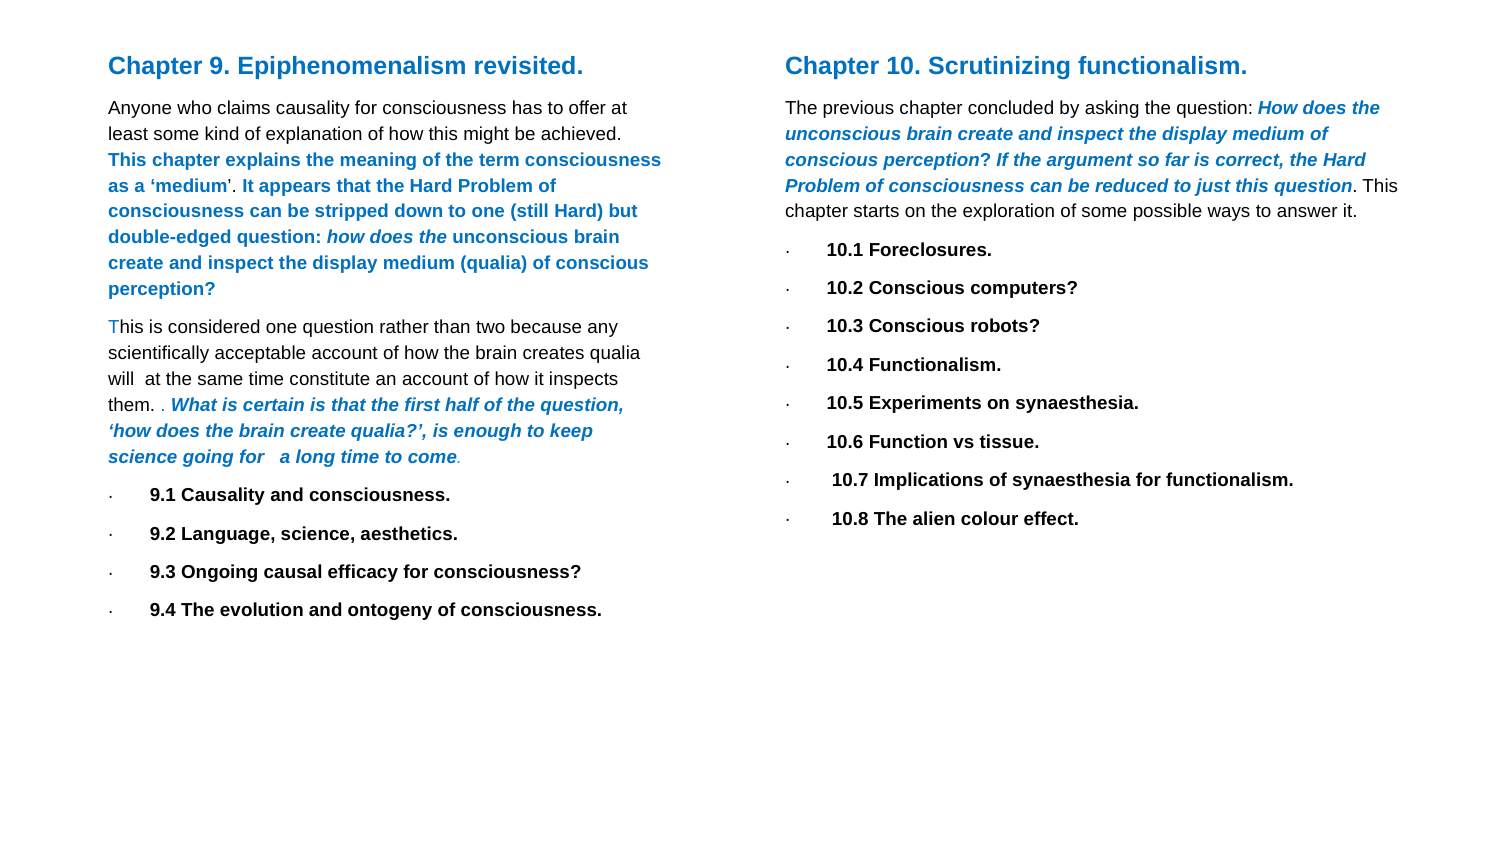

Chapter 10. Scrutinizing functionalism.
The previous chapter concluded by asking the question: How does the unconscious brain create and inspect the display medium of conscious perception? If the argument so far is correct, the Hard Problem of consciousness can be reduced to just this question. This chapter starts on the exploration of some possible ways to answer it.
10.1 Foreclosures.
10.2 Conscious computers?
10.3 Conscious robots?
10.4 Functionalism.
10.5 Experiments on synaesthesia.
10.6 Function vs tissue.
 10.7 Implications of synaesthesia for functionalism.
 10.8 The alien colour effect.
Chapter 9. Epiphenomenalism revisited.
Anyone who claims causality for consciousness has to offer at least some kind of explanation of how this might be achieved. This chapter explains the meaning of the term consciousness as a ‘medium’. It appears that the Hard Problem of consciousness can be stripped down to one (still Hard) but double-edged question: how does the unconscious brain create and inspect the display medium (qualia) of conscious perception?
This is considered one question rather than two because any scientifically acceptable account of how the brain creates qualia will  at the same time constitute an account of how it inspects them. . What is certain is that the first half of the question, ‘how does the brain create qualia?’, is enough to keep science going for   a long time to come.
9.1 Causality and consciousness.
9.2 Language, science, aesthetics.
9.3 Ongoing causal efficacy for consciousness?
9.4 The evolution and ontogeny of consciousness.